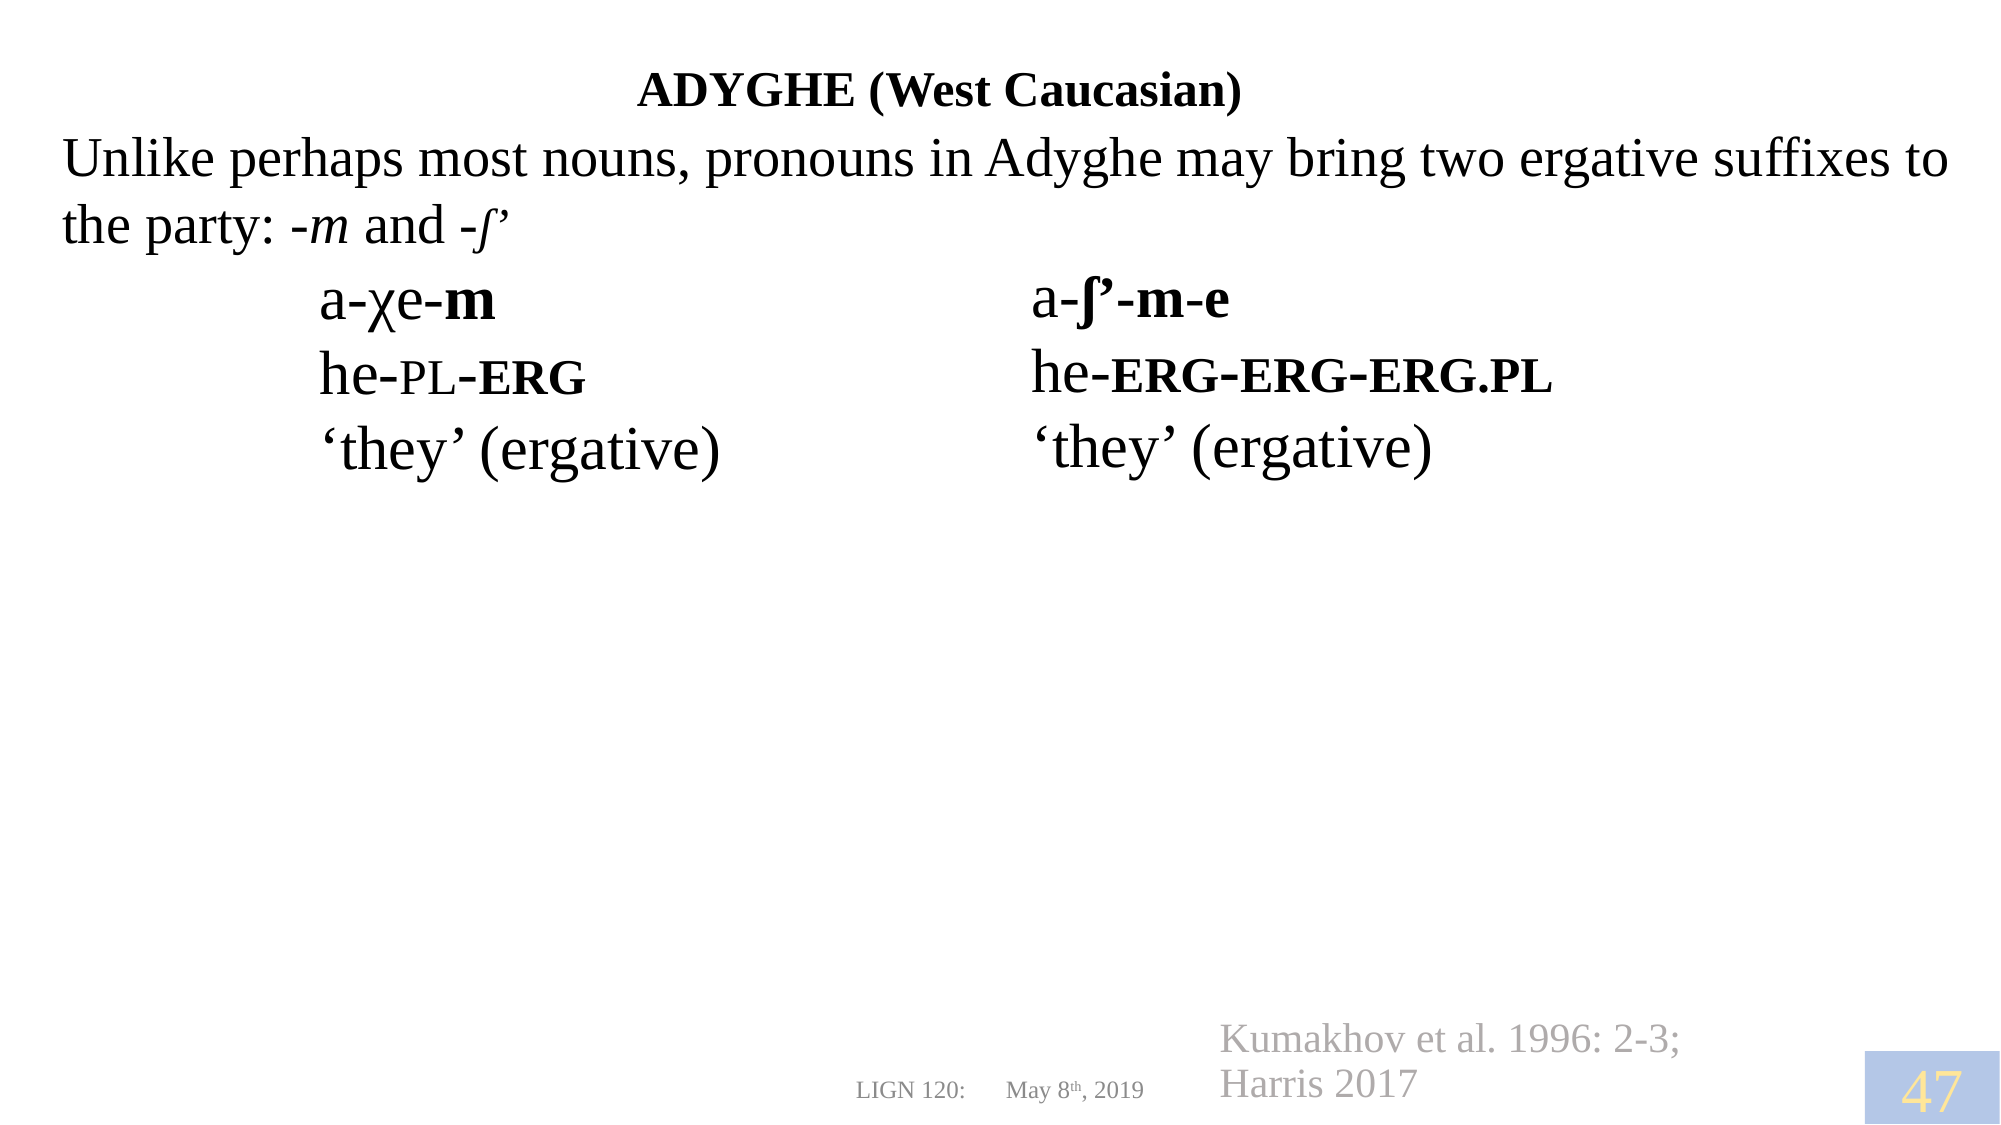

ADYGHE (West Caucasian)
Unlike perhaps most nouns, pronouns in Adyghe may bring two ergative suffixes to the party: -m and -ʃ’
a-ʃ’-m-e
he-ERG-ERG-ERG.PL
‘they’ (ergative)
a-χe-m
he-PL-ERG
‘they’ (ergative)
Kumakhov et al. 1996: 2-3;
Harris 2017
47
LIGN 120:	May 8th, 2019